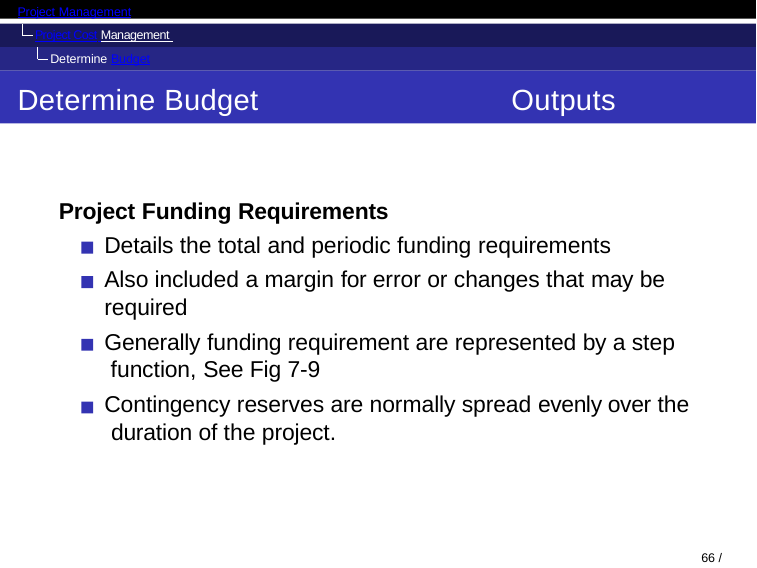

Project Management
Project Cost Management  Determine Budget

Determine Budget
Outputs
Project Funding Requirements
Details the total and periodic funding requirements
Also included a margin for error or changes that may be  required
Generally funding requirement are represented by a step  function, See Fig 7-9
Contingency reserves are normally spread evenly over the  duration of the project.

66 / 128